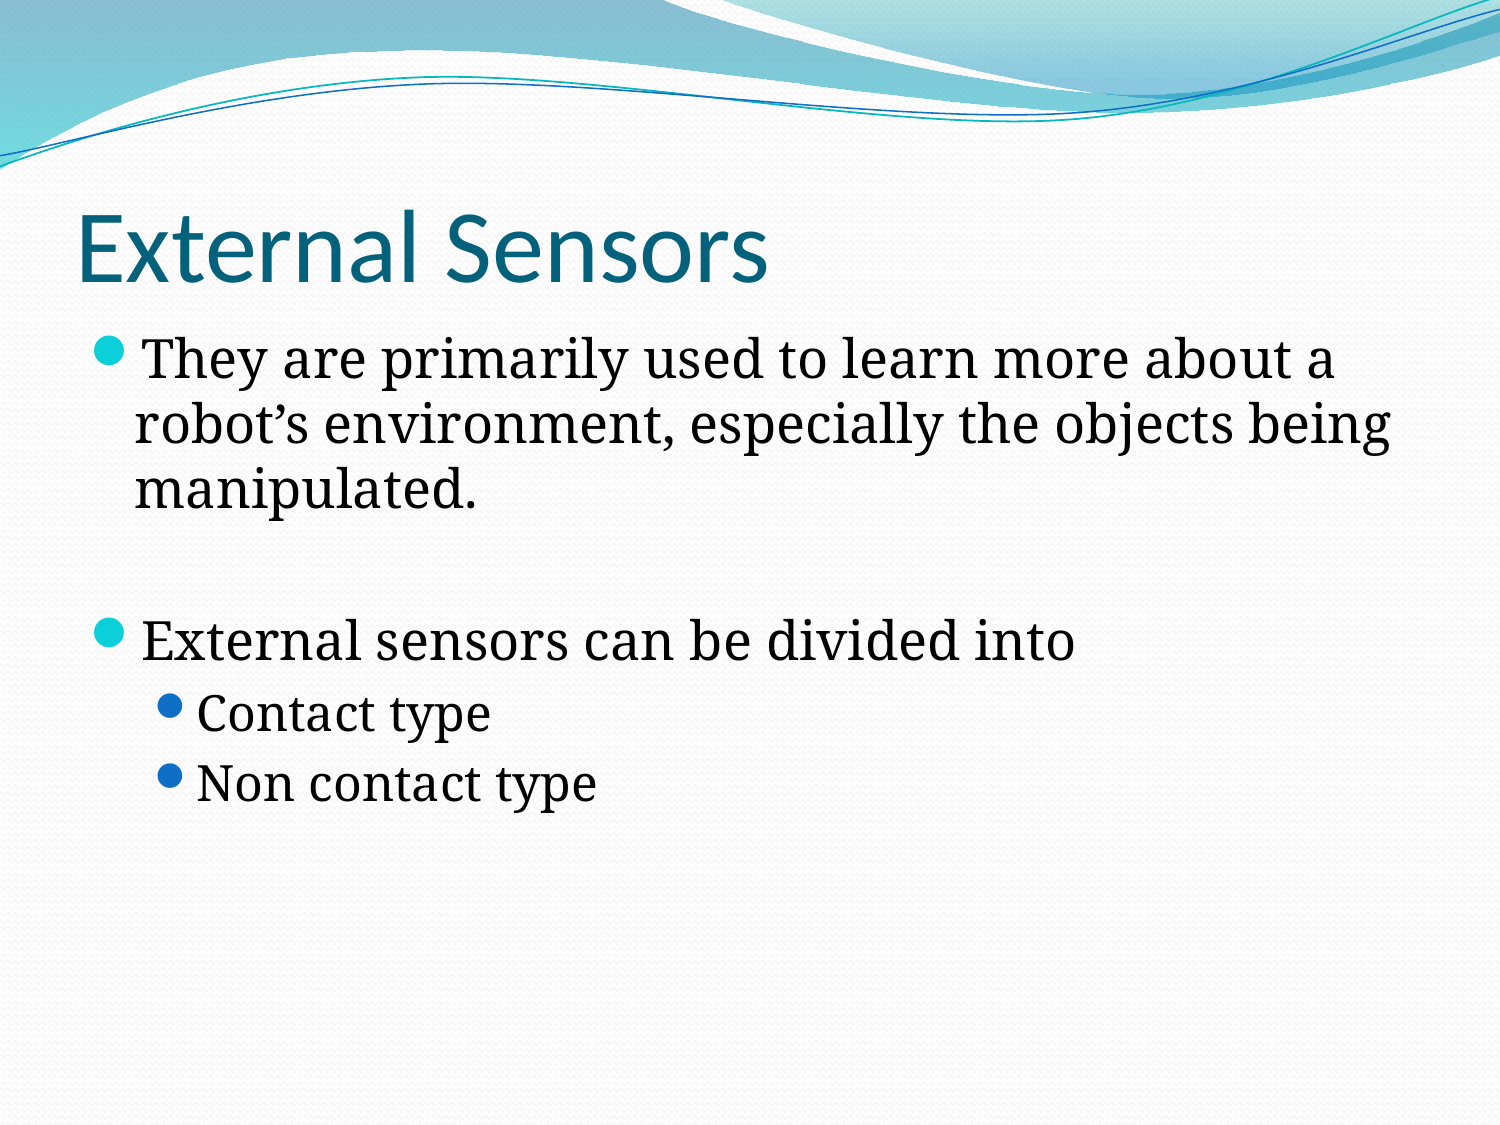

# External Sensors
They are primarily used to learn more about a robot’s environment, especially the objects being manipulated.

External sensors can be divided into
Contact type
Non contact type